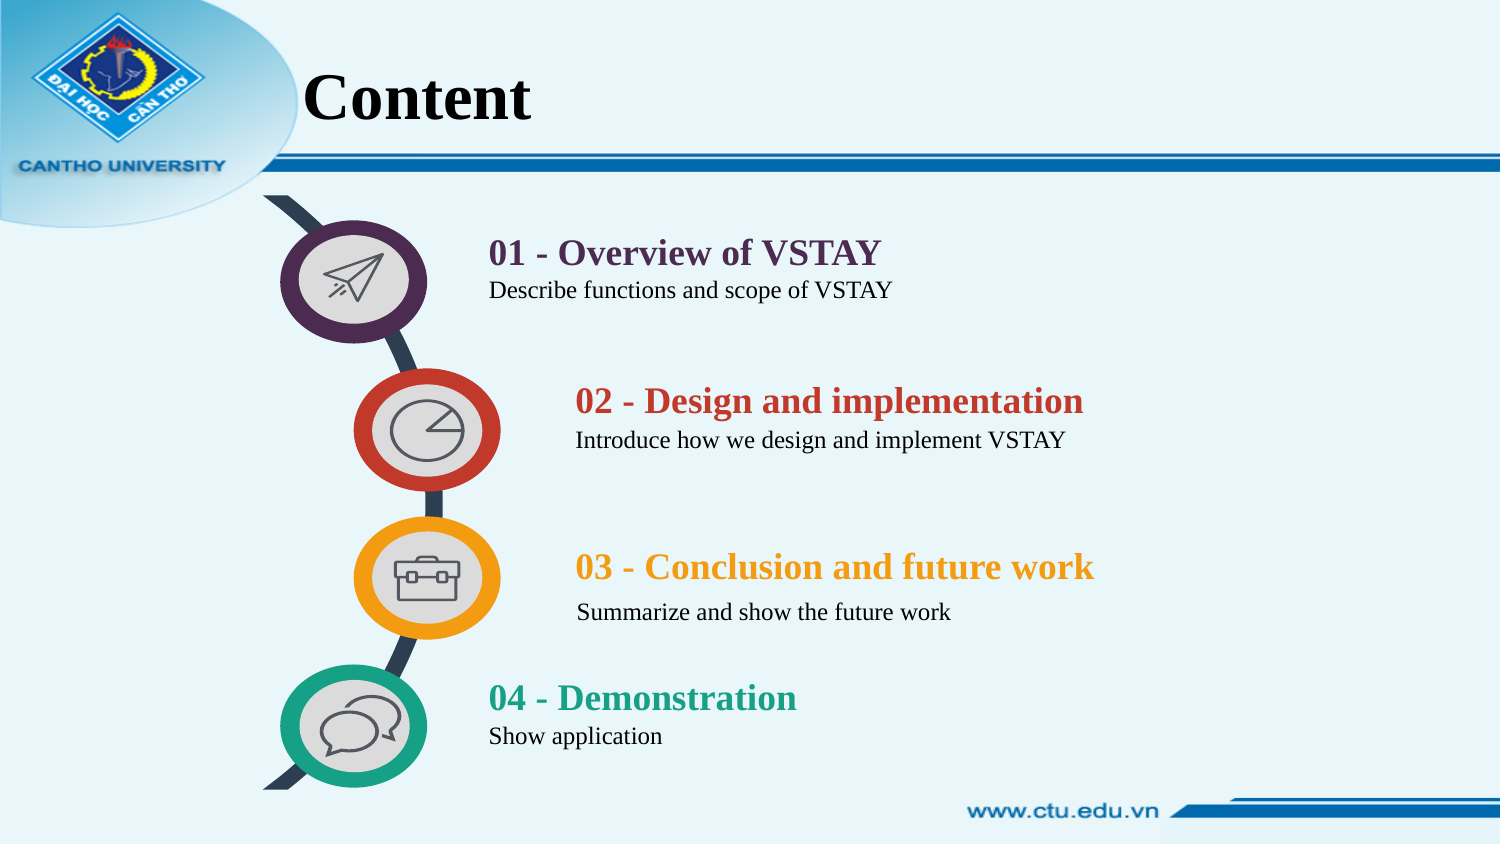

Content

01 - Overview of VSTAY
Describe functions and scope of VSTAY

02 - Design and implementation
Introduce how we design and implement VSTAY

03 - Conclusion and future work
Summarize and show the future work

04 - Demonstration
Show application